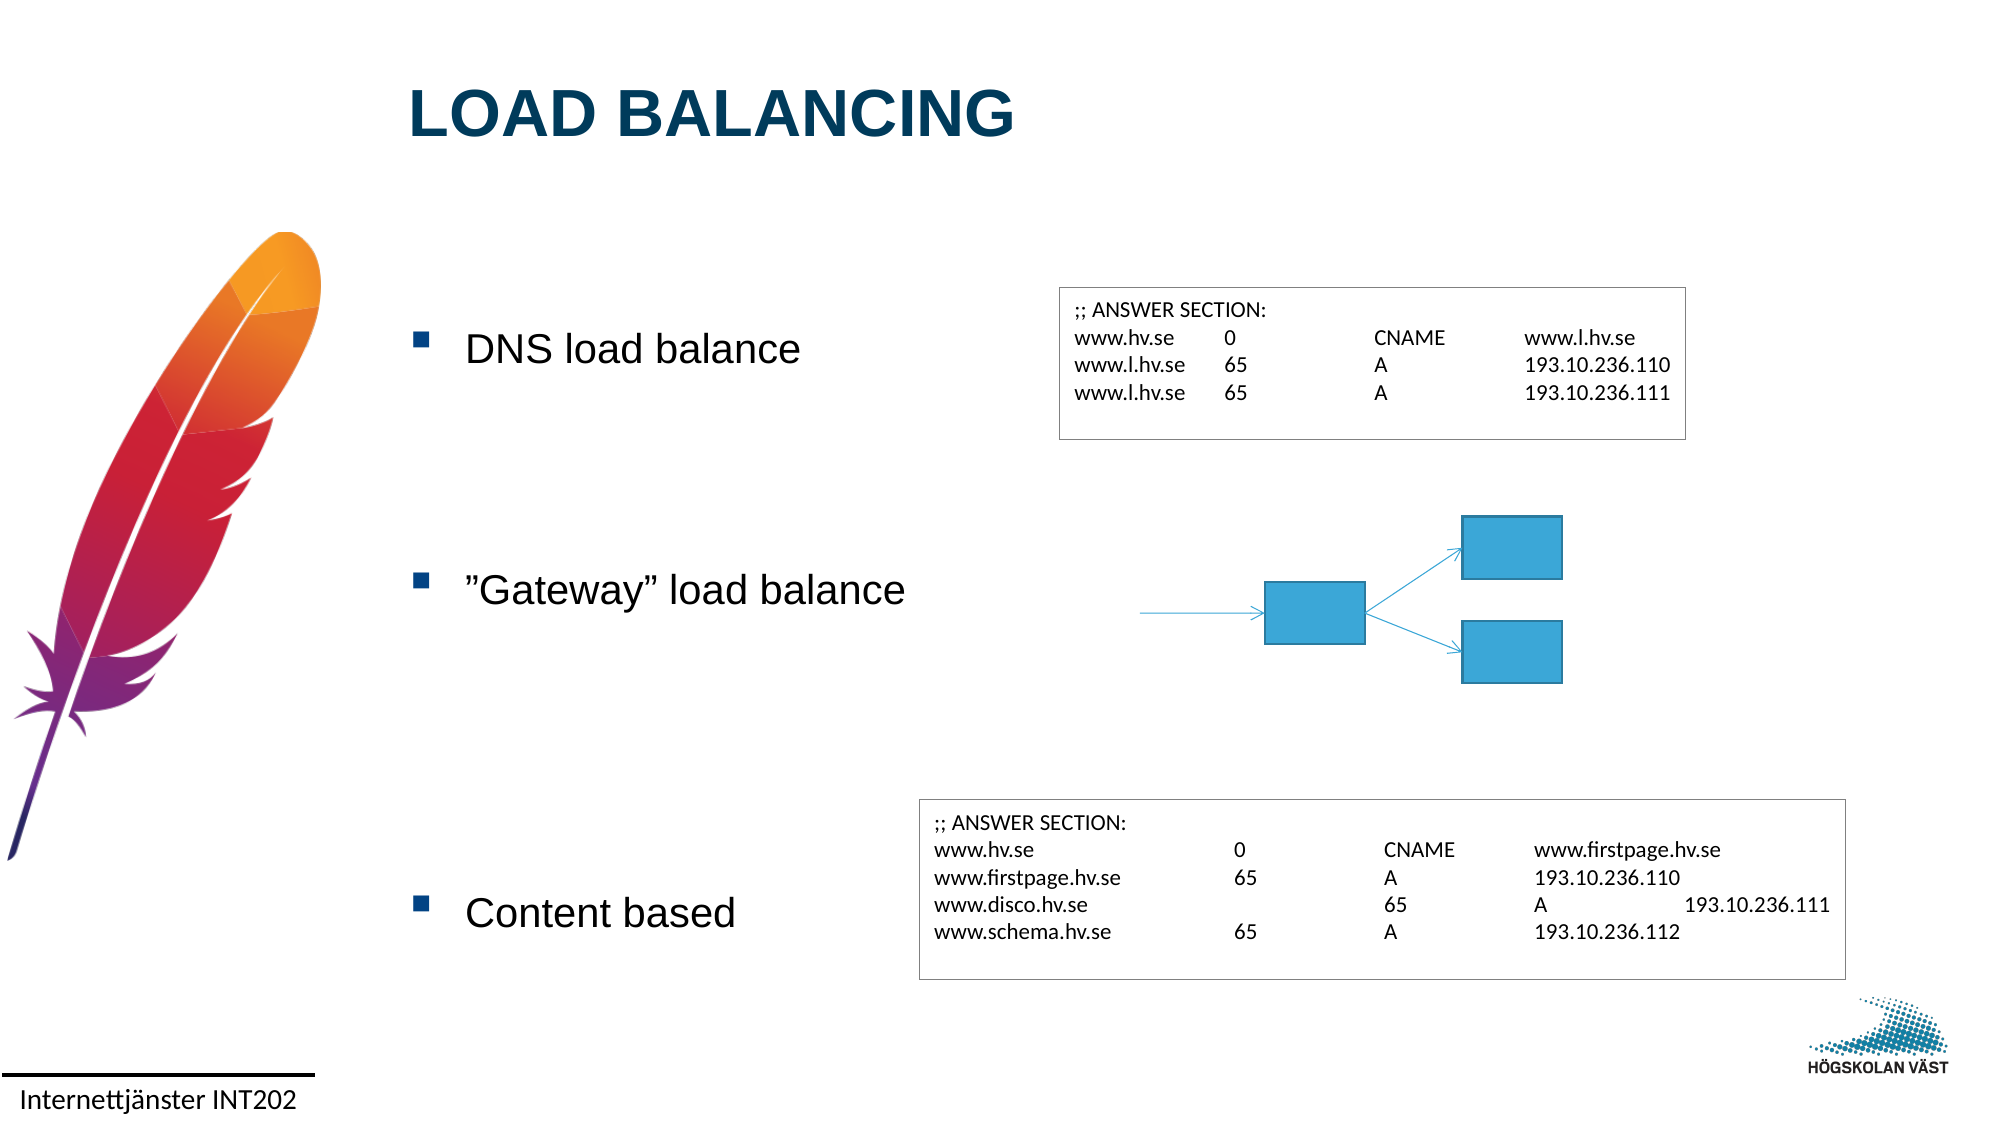

# LOAD BALANCING
;; ANSWER SECTION:
www.hv.se	0	CNAME	www.l.hv.se
www.l.hv.se	65	A	193.10.236.110
www.l.hv.se	65	A	193.10.236.111

DNS load balance

”Gateway” load balance

Content based

;; ANSWER SECTION:
www.hv.se		0	CNAME	www.firstpage.hv.se
www.firstpage.hv.se	65	A	193.10.236.110
www.disco.hv.se		65	A	193.10.236.111
www.schema.hv.se	65	A	193.10.236.112